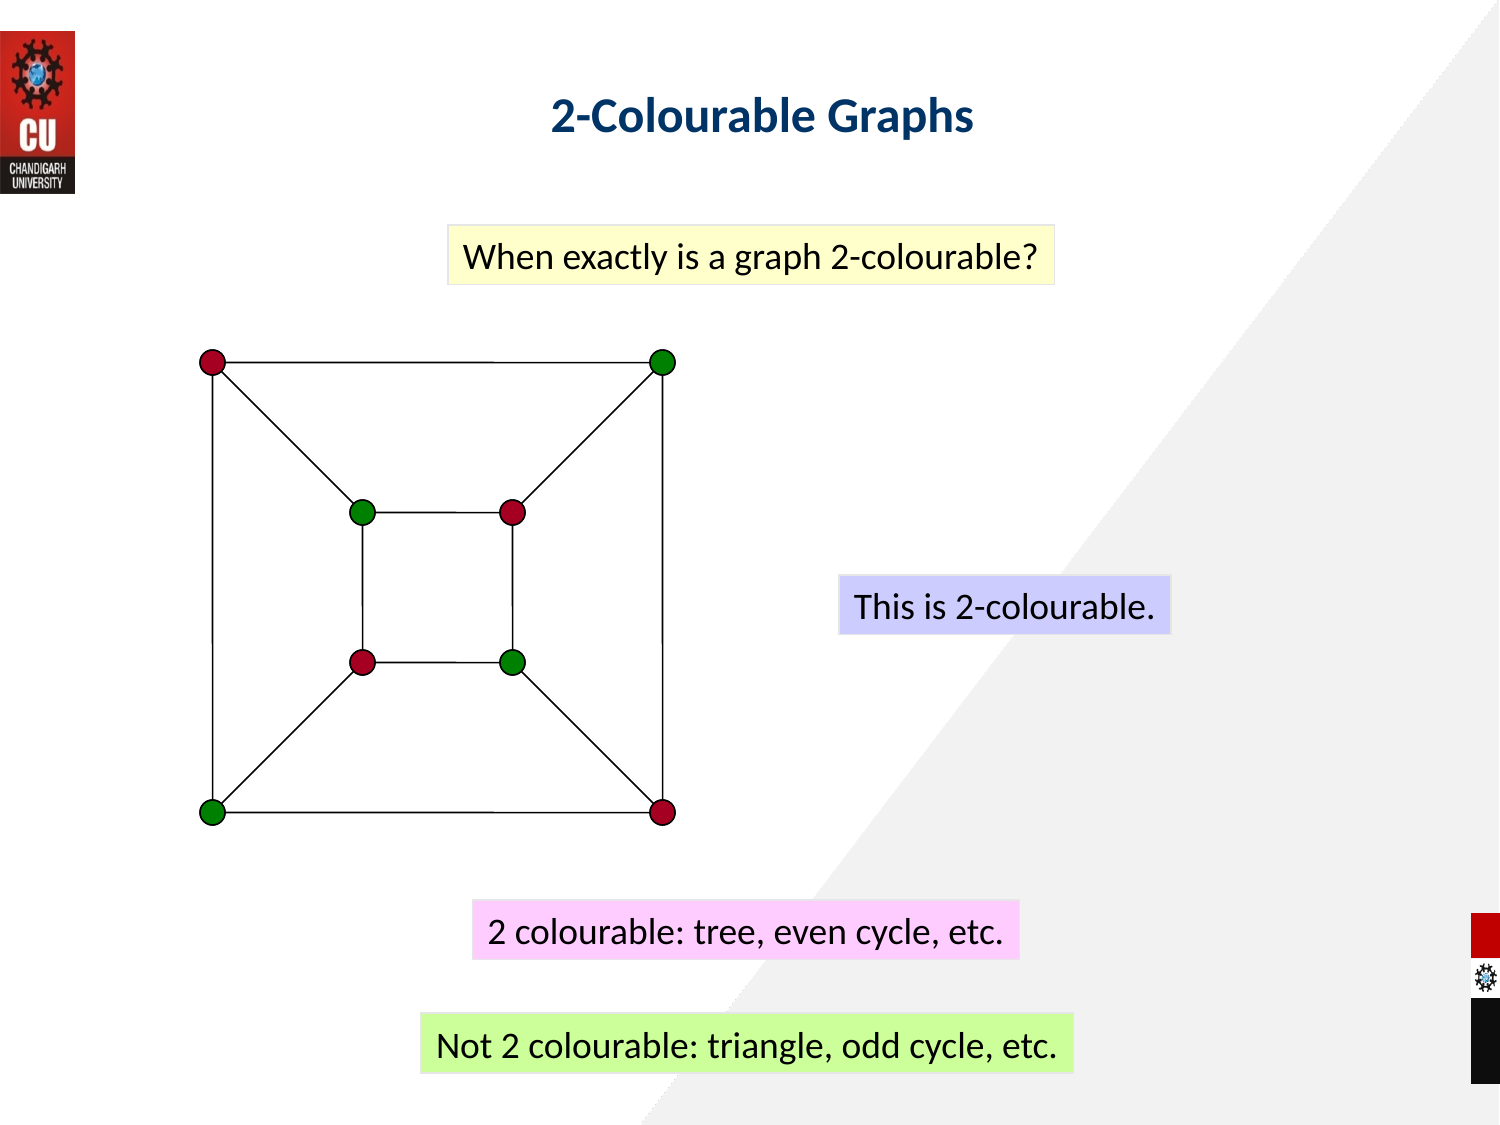

2-Colourable Graphs
When exactly is a graph 2-colourable?

This is 2-colourable.

2 colourable: tree, even cycle, etc.
Not 2 colourable: triangle, odd cycle, etc.